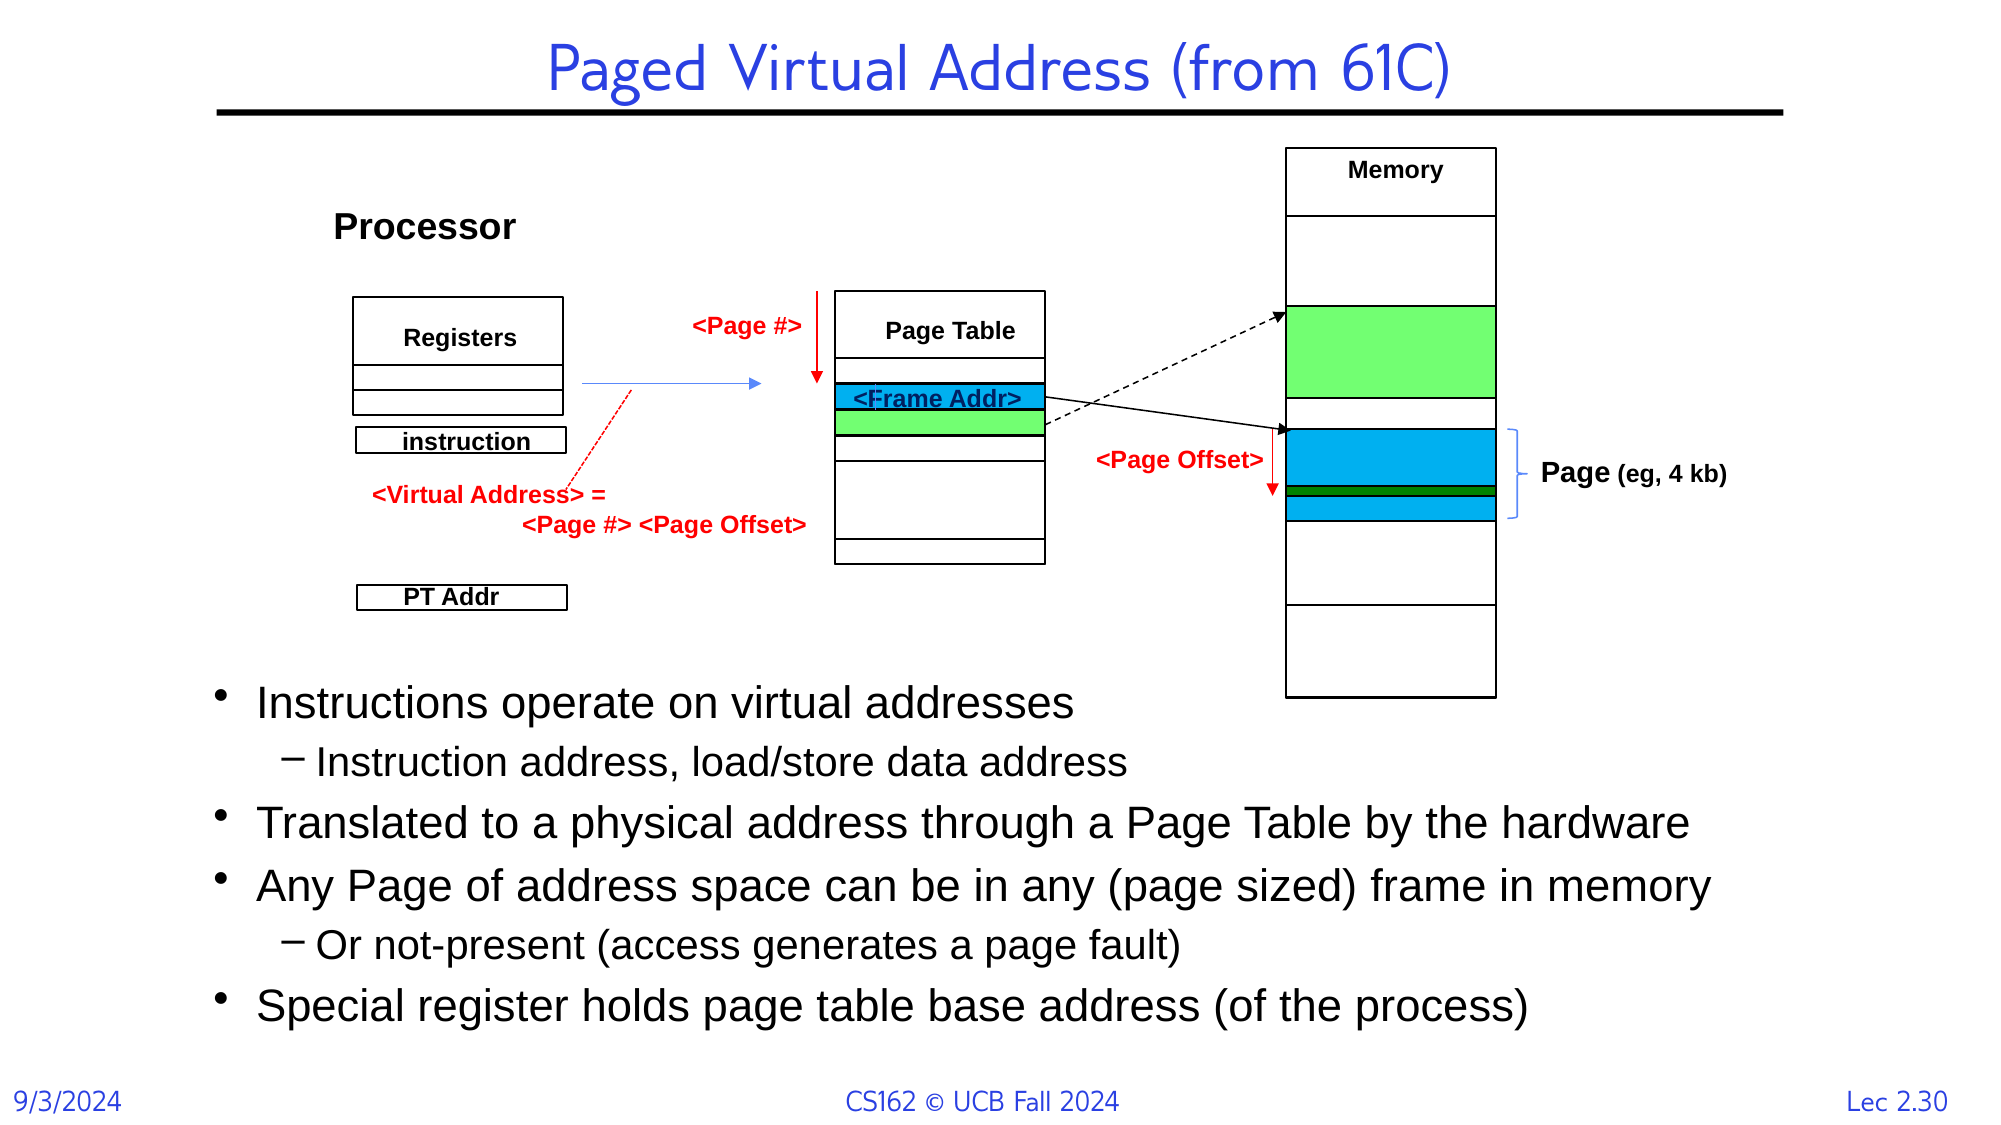

# Paged Virtual Address (from 61C)
Memory

Processor

Registers

<Page #>

Page Table

<Frame Addr>

instruction

<Page Offset>
Page (eg, 4 kb)
<Virtual Address> =
	<Page #> <Page Offset>

PT Addr

Instructions operate on virtual addresses
Instruction address, load/store data address
Translated to a physical address through a Page Table by the hardware
Any Page of address space can be in any (page sized) frame in memory
Or not-present (access generates a page fault)
Special register holds page table base address (of the process)